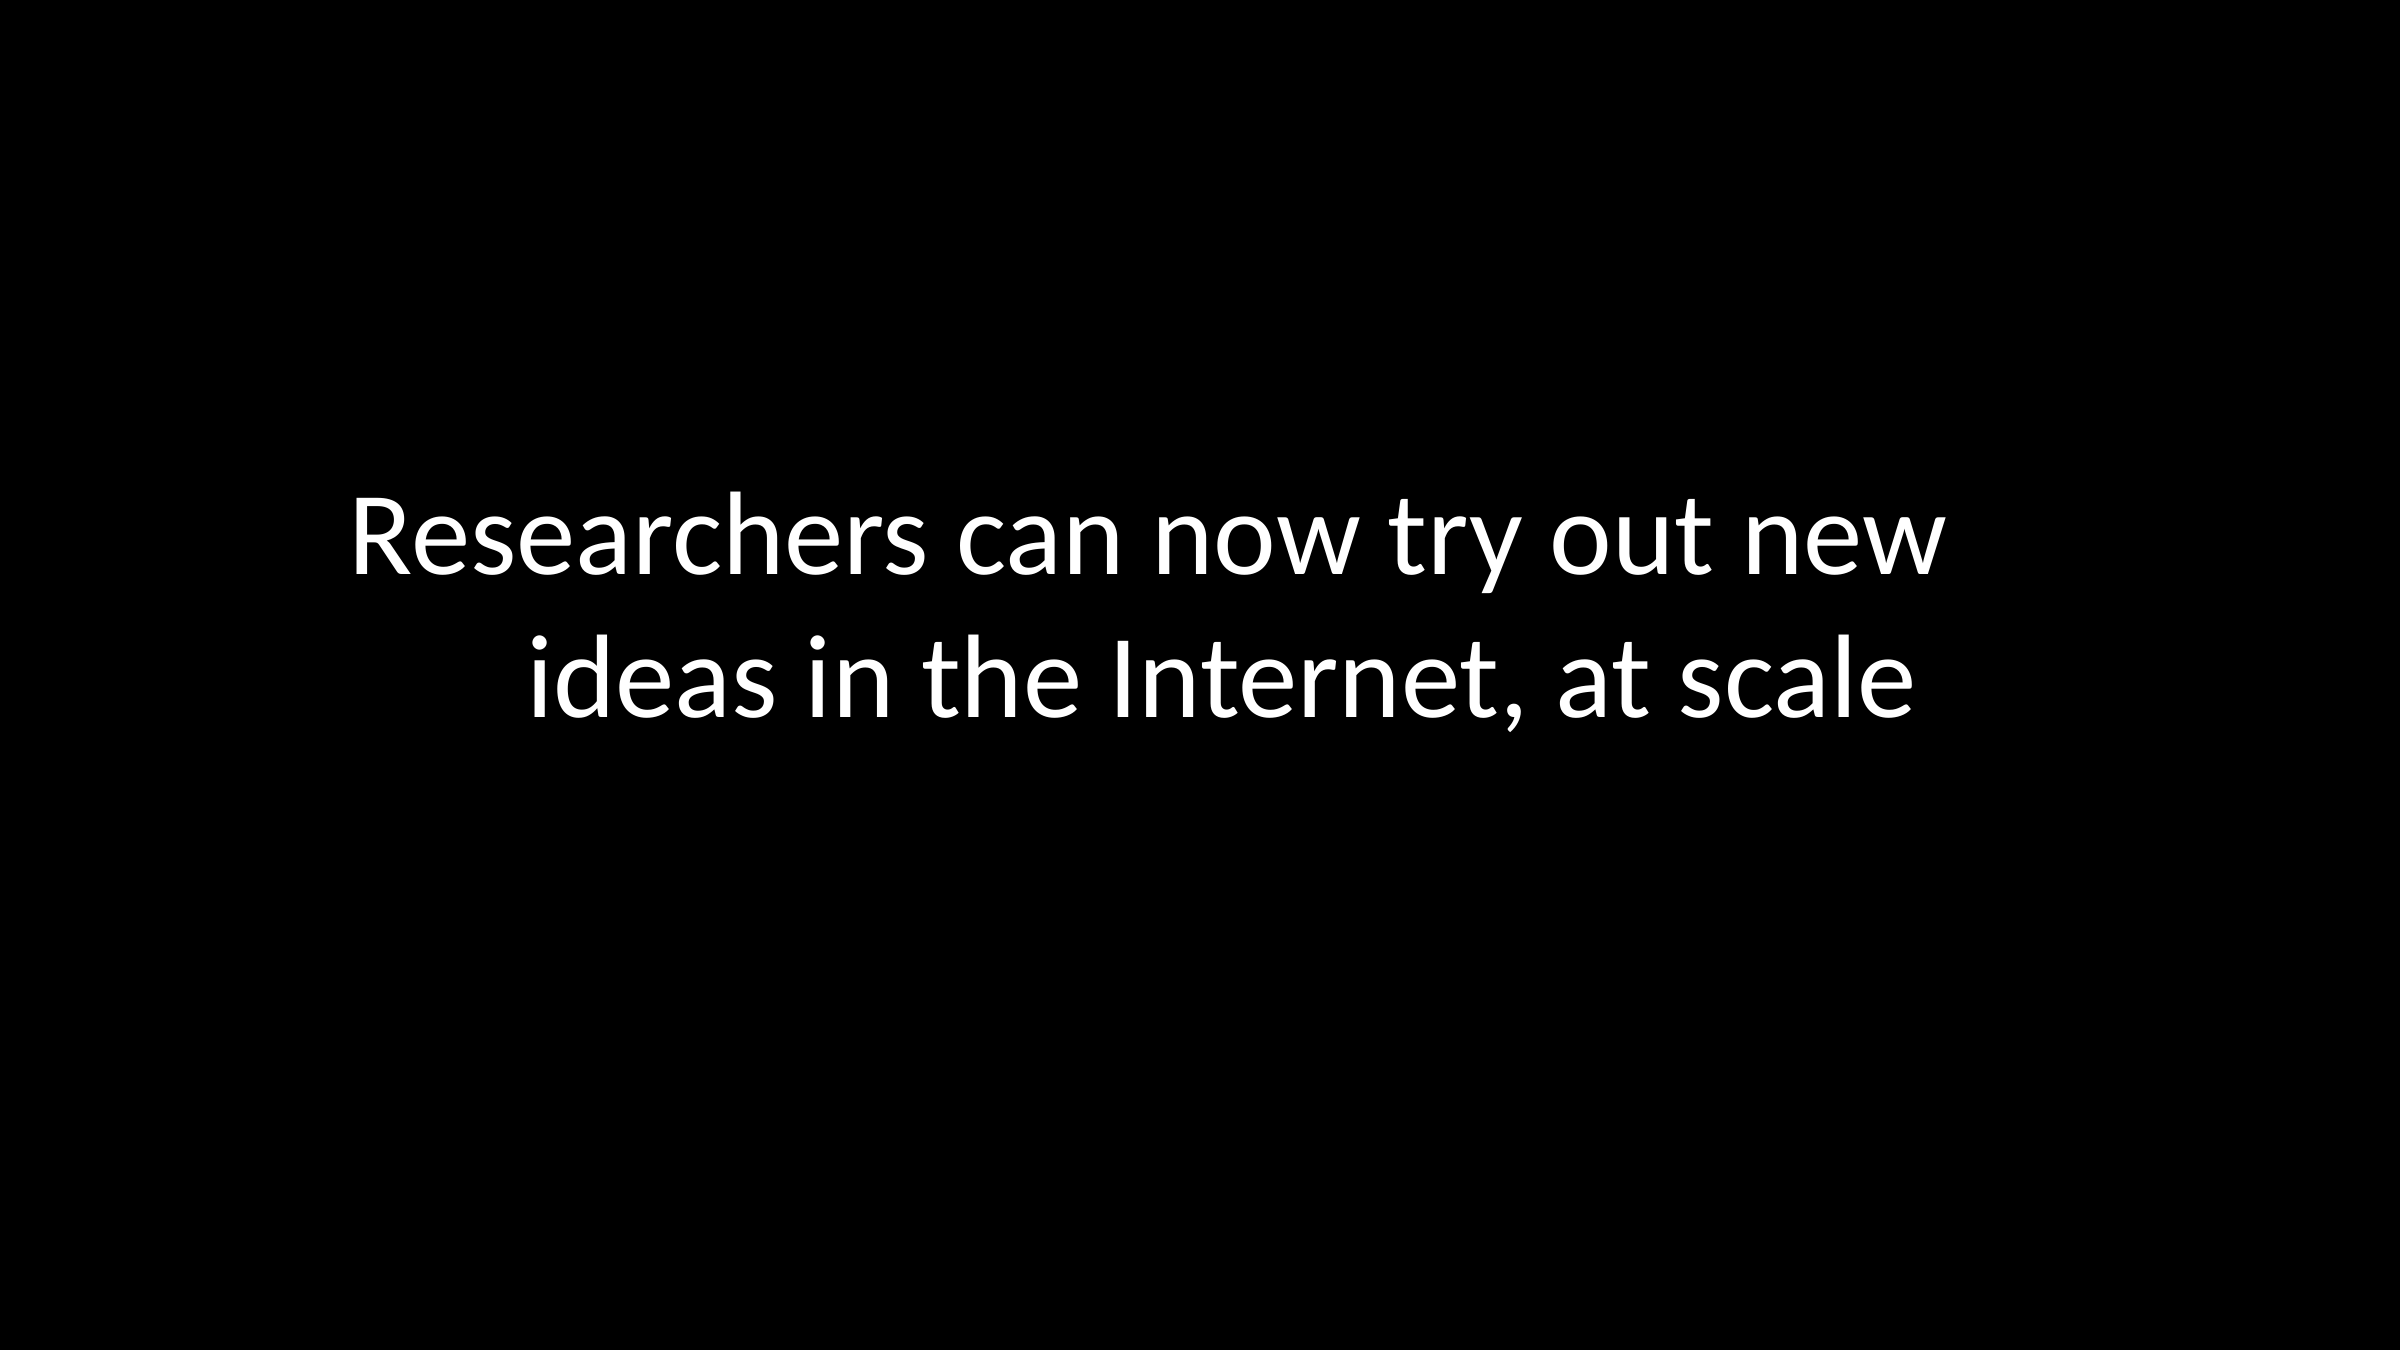

Researchers can now try out new
ideas in the Internet, at scale